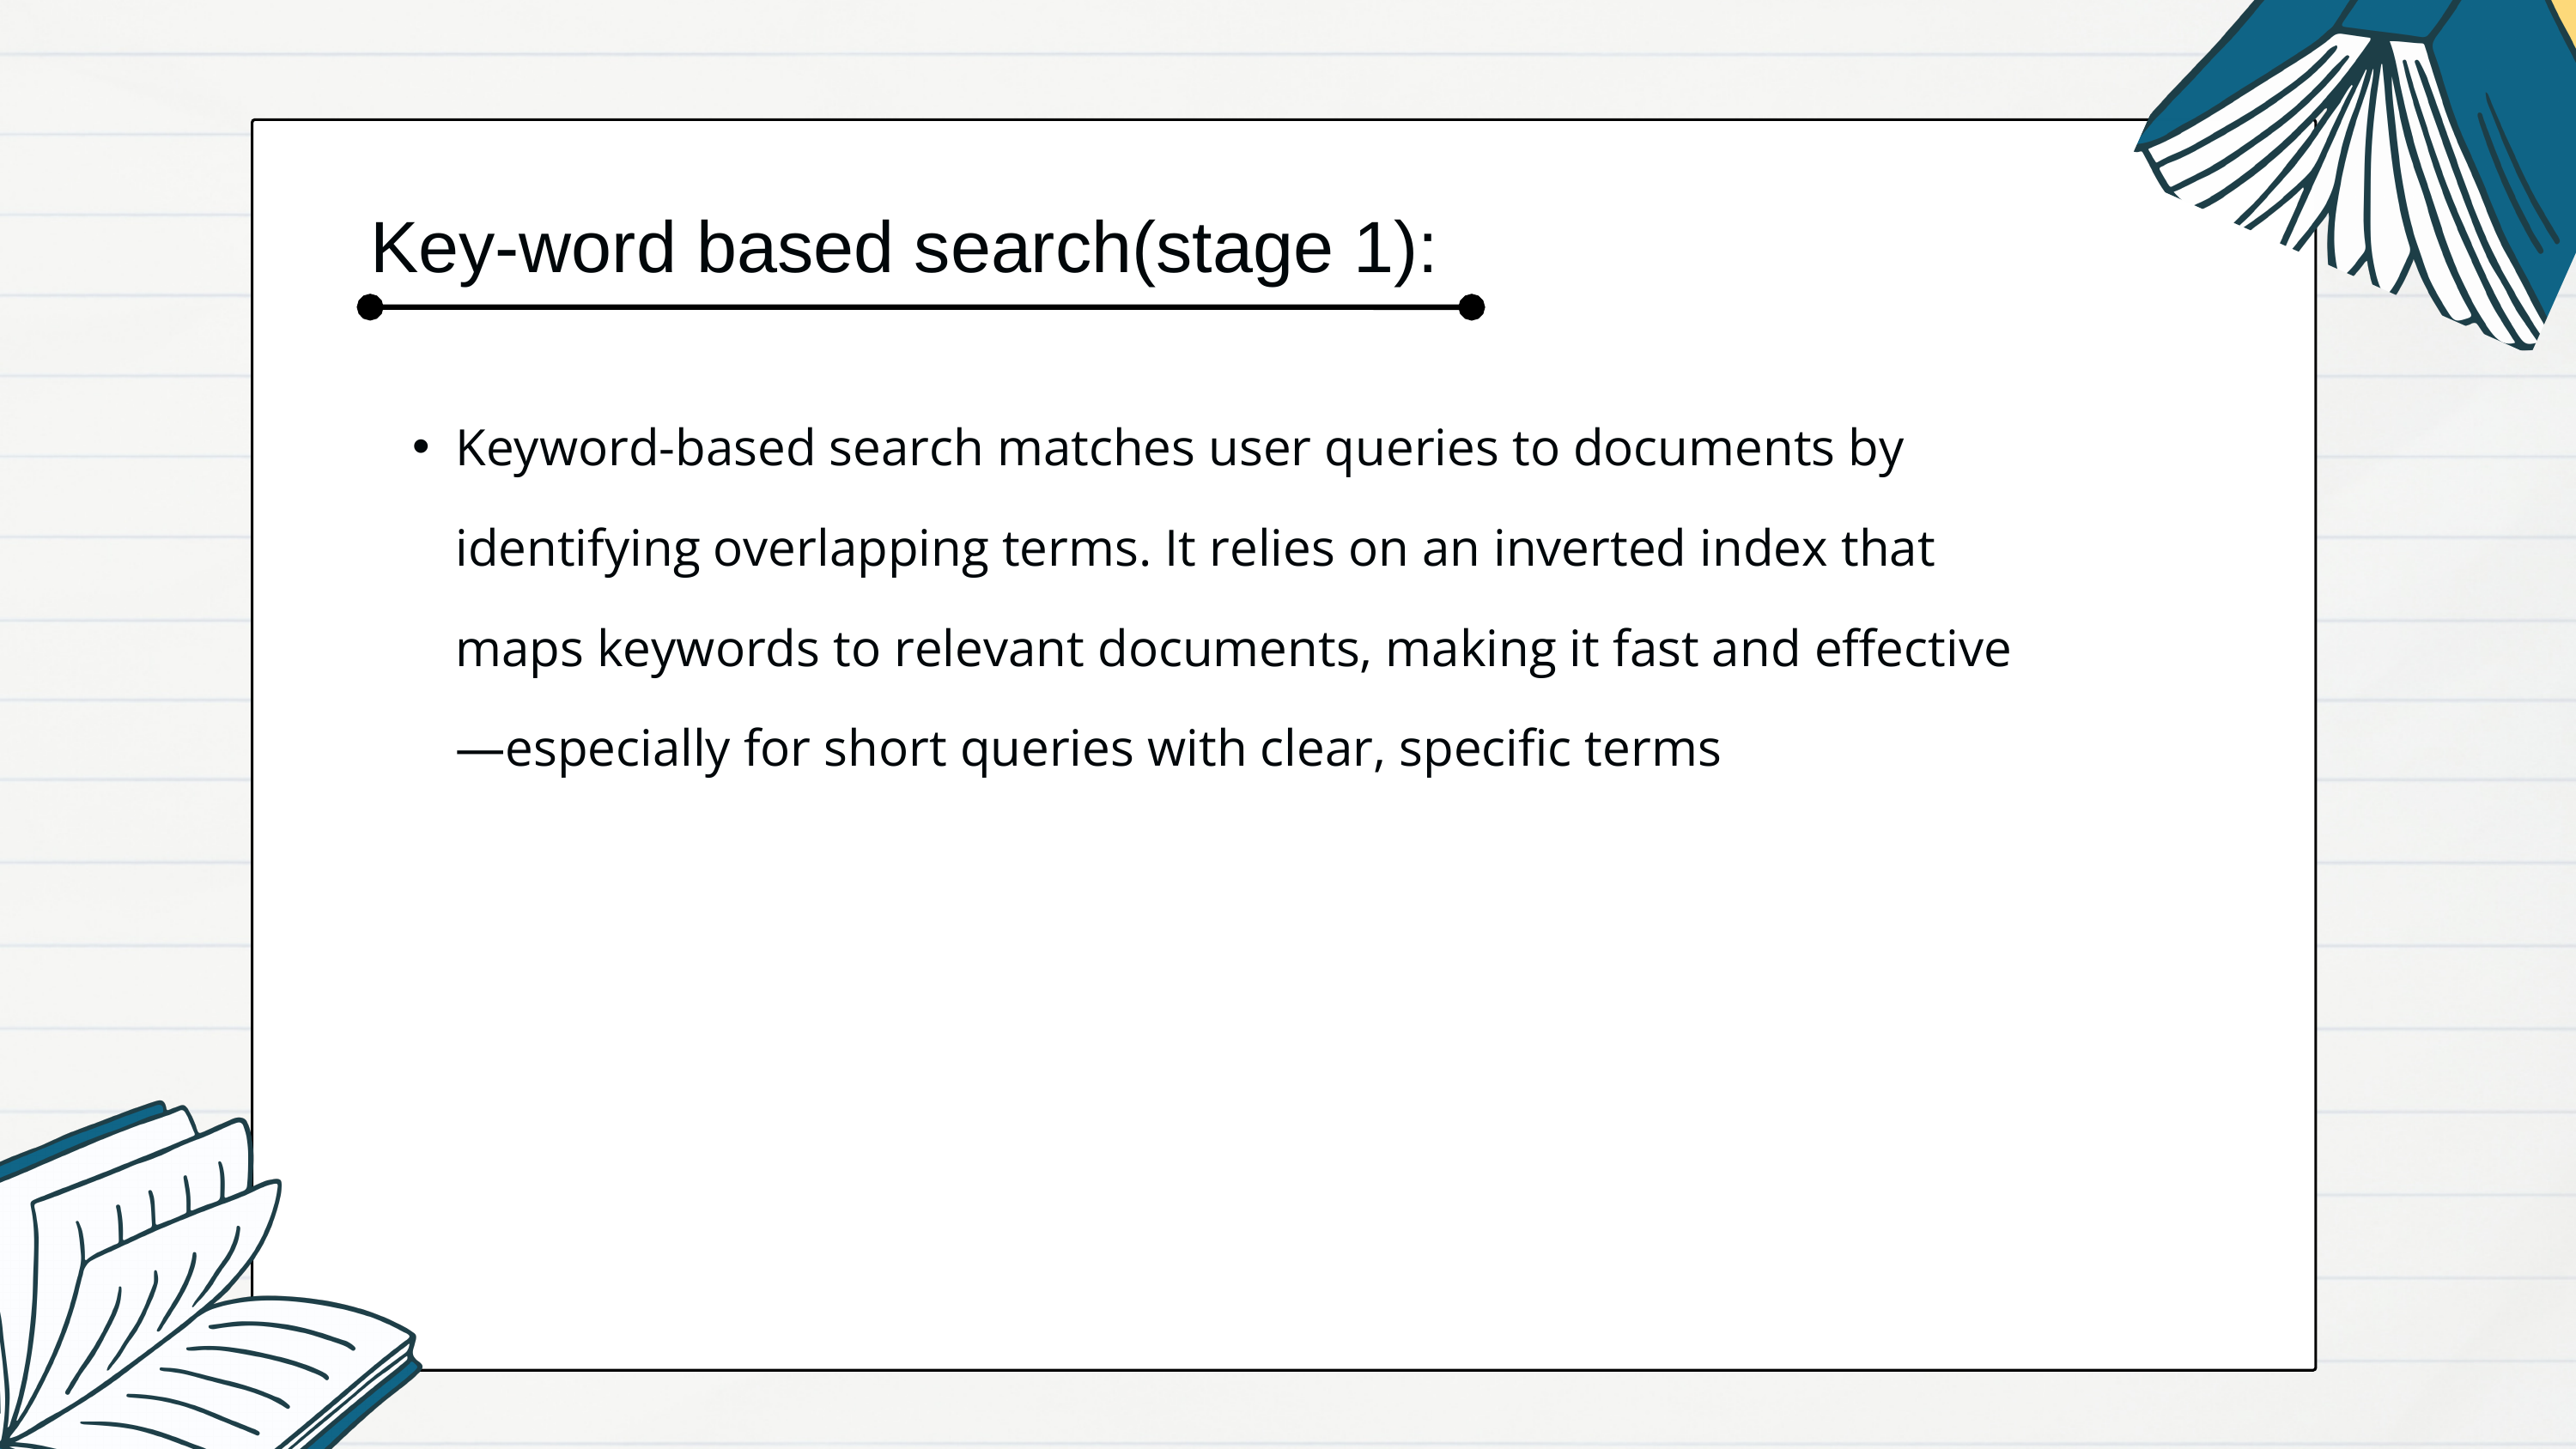

Key-word based search(stage 1):

Keyword-based search matches user queries to documents by identifying overlapping terms. It relies on an inverted index that maps keywords to relevant documents, making it fast and effective—especially for short queries with clear, specific terms